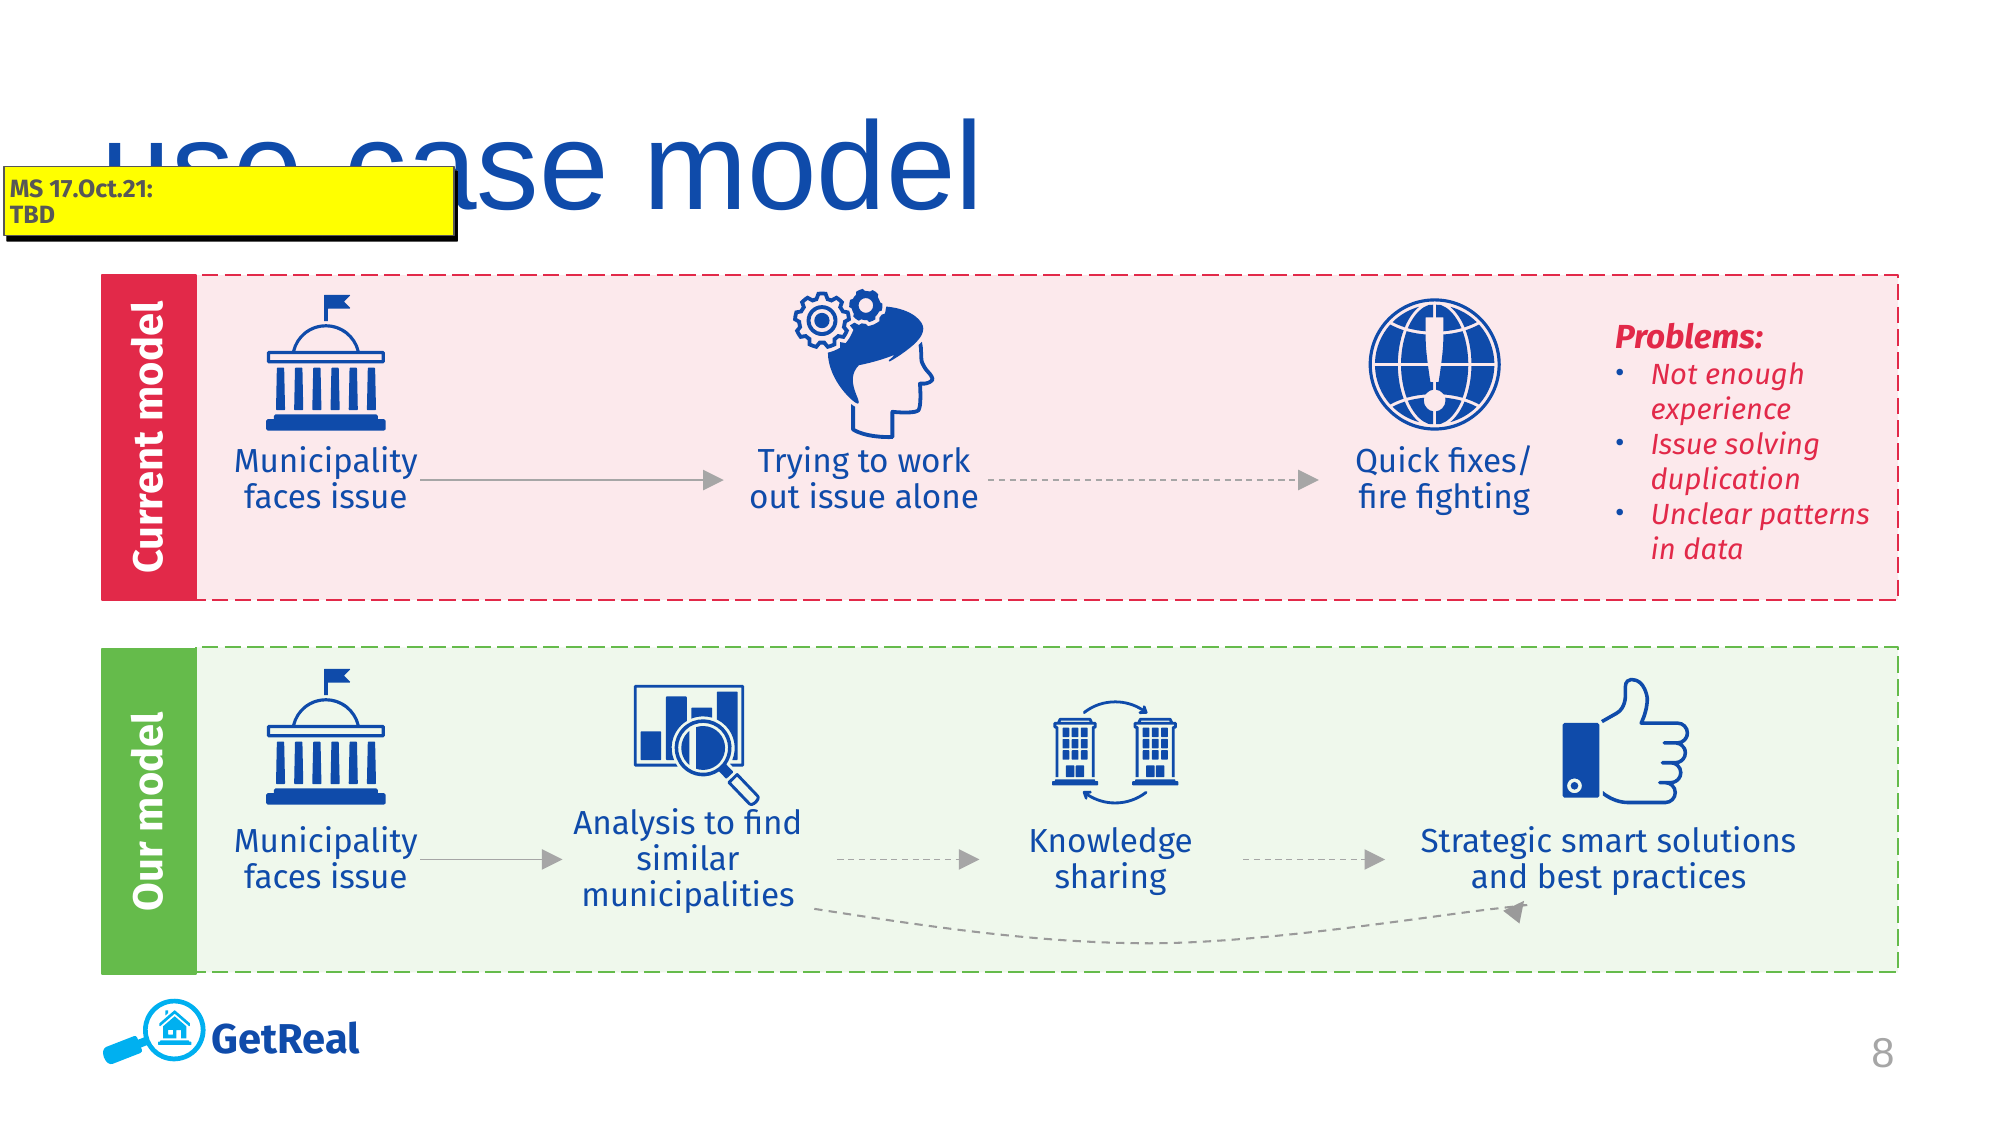

# use-case model
MS 17.Oct.21:
TBD
Current model

Problems:
Not enough experience
Issue solving duplication
Unclear patterns in data

Municipality faces issue
Trying to work out issue alone
Quick fixes/
fire fighting

Our model

Municipality faces issue
Analysis to find similar municipalities
Knowledge sharing
Strategic smart solutions and best practices